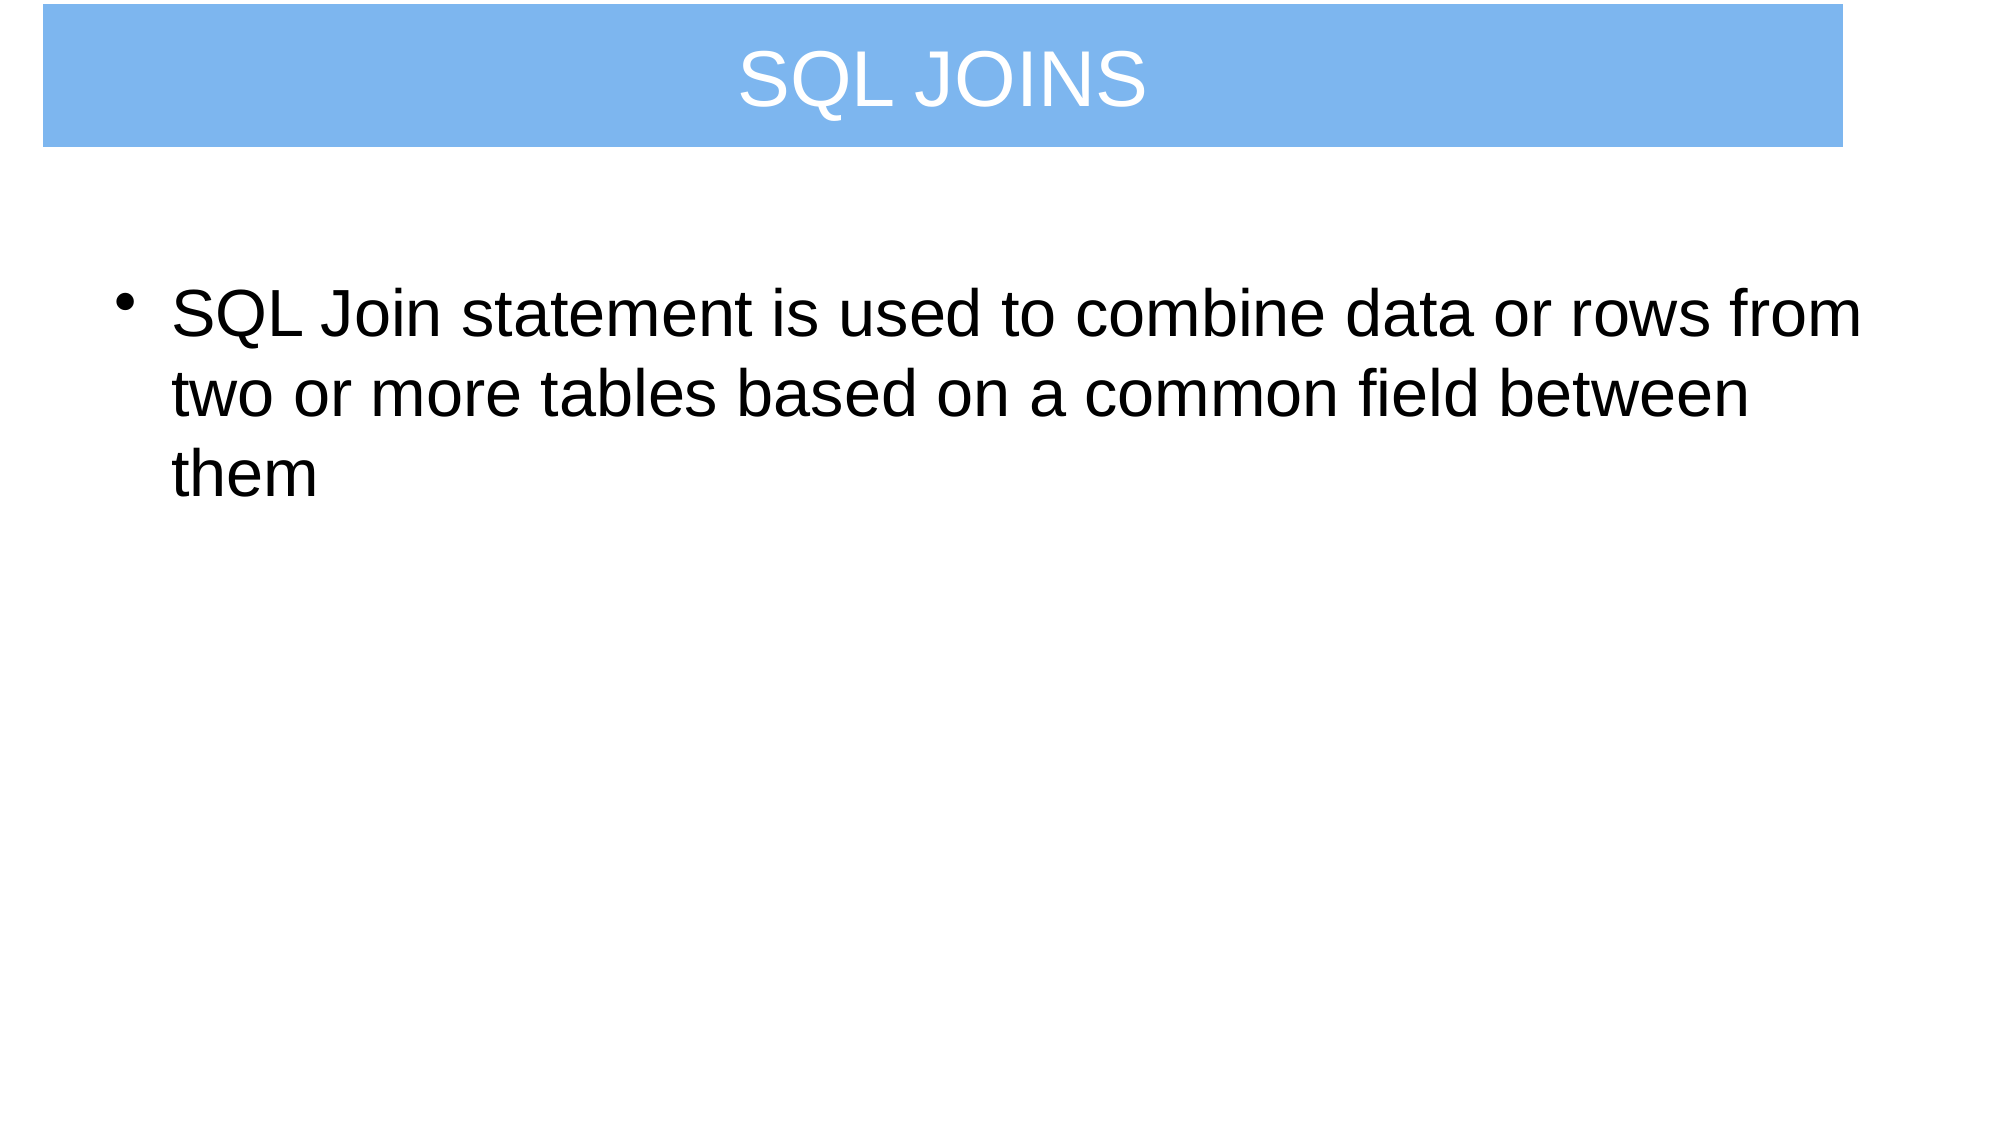

SQL JOINS
#
SQL Join statement is used to combine data or rows from two or more tables based on a common field between them